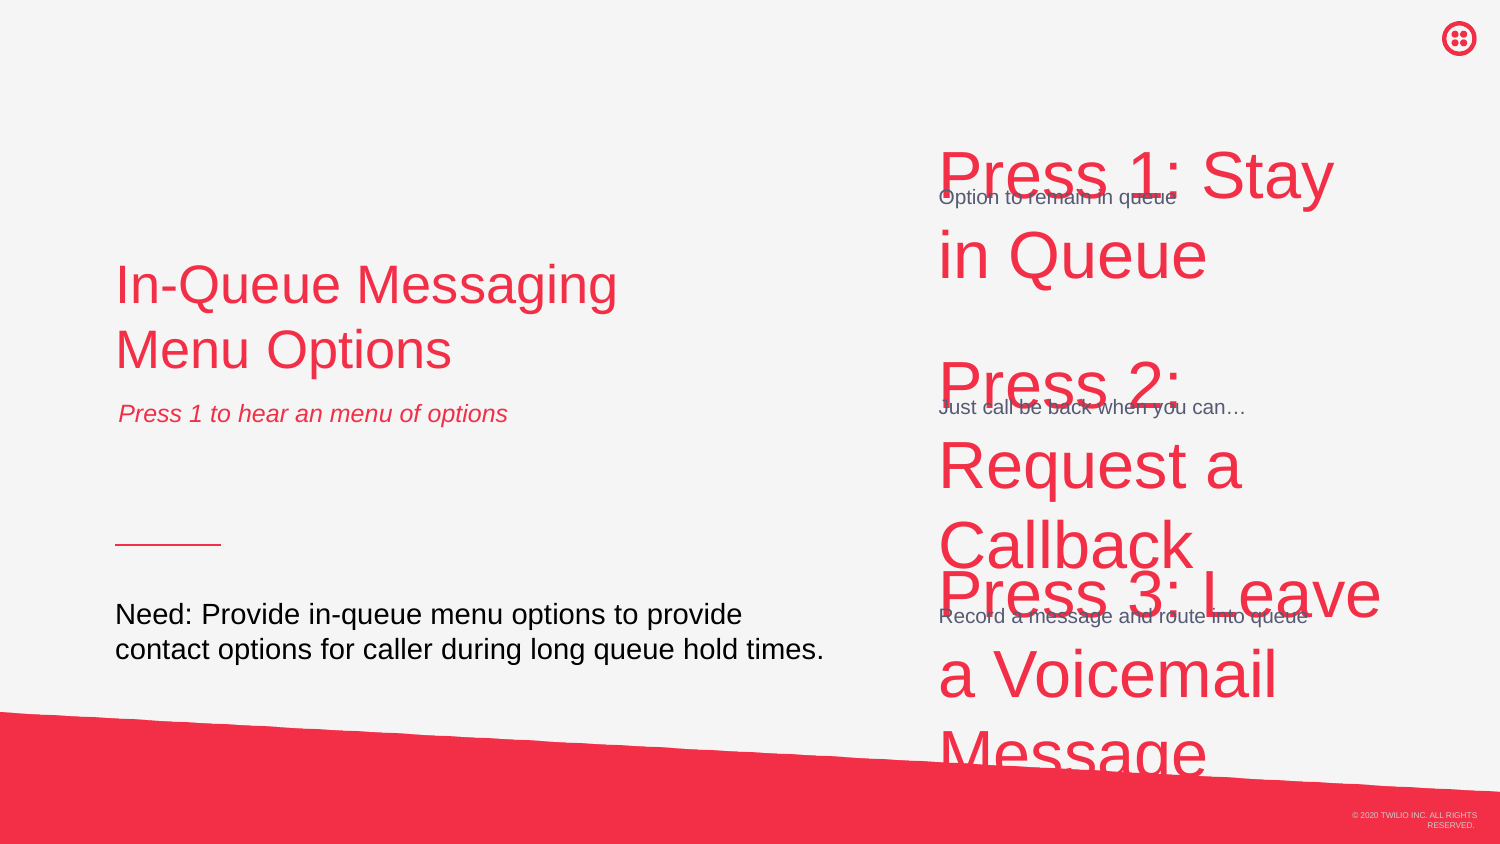

Press 1: Stay in Queue
Option to remain in queue
# In-Queue Messaging Menu Options
Press 2: Request a Callback
Just call be back when you can…
Press 1 to hear an menu of options
Press 3: Leave a Voicemail Message
Need: Provide in-queue menu options to provide contact options for caller during long queue hold times.
Record a message and route into queue